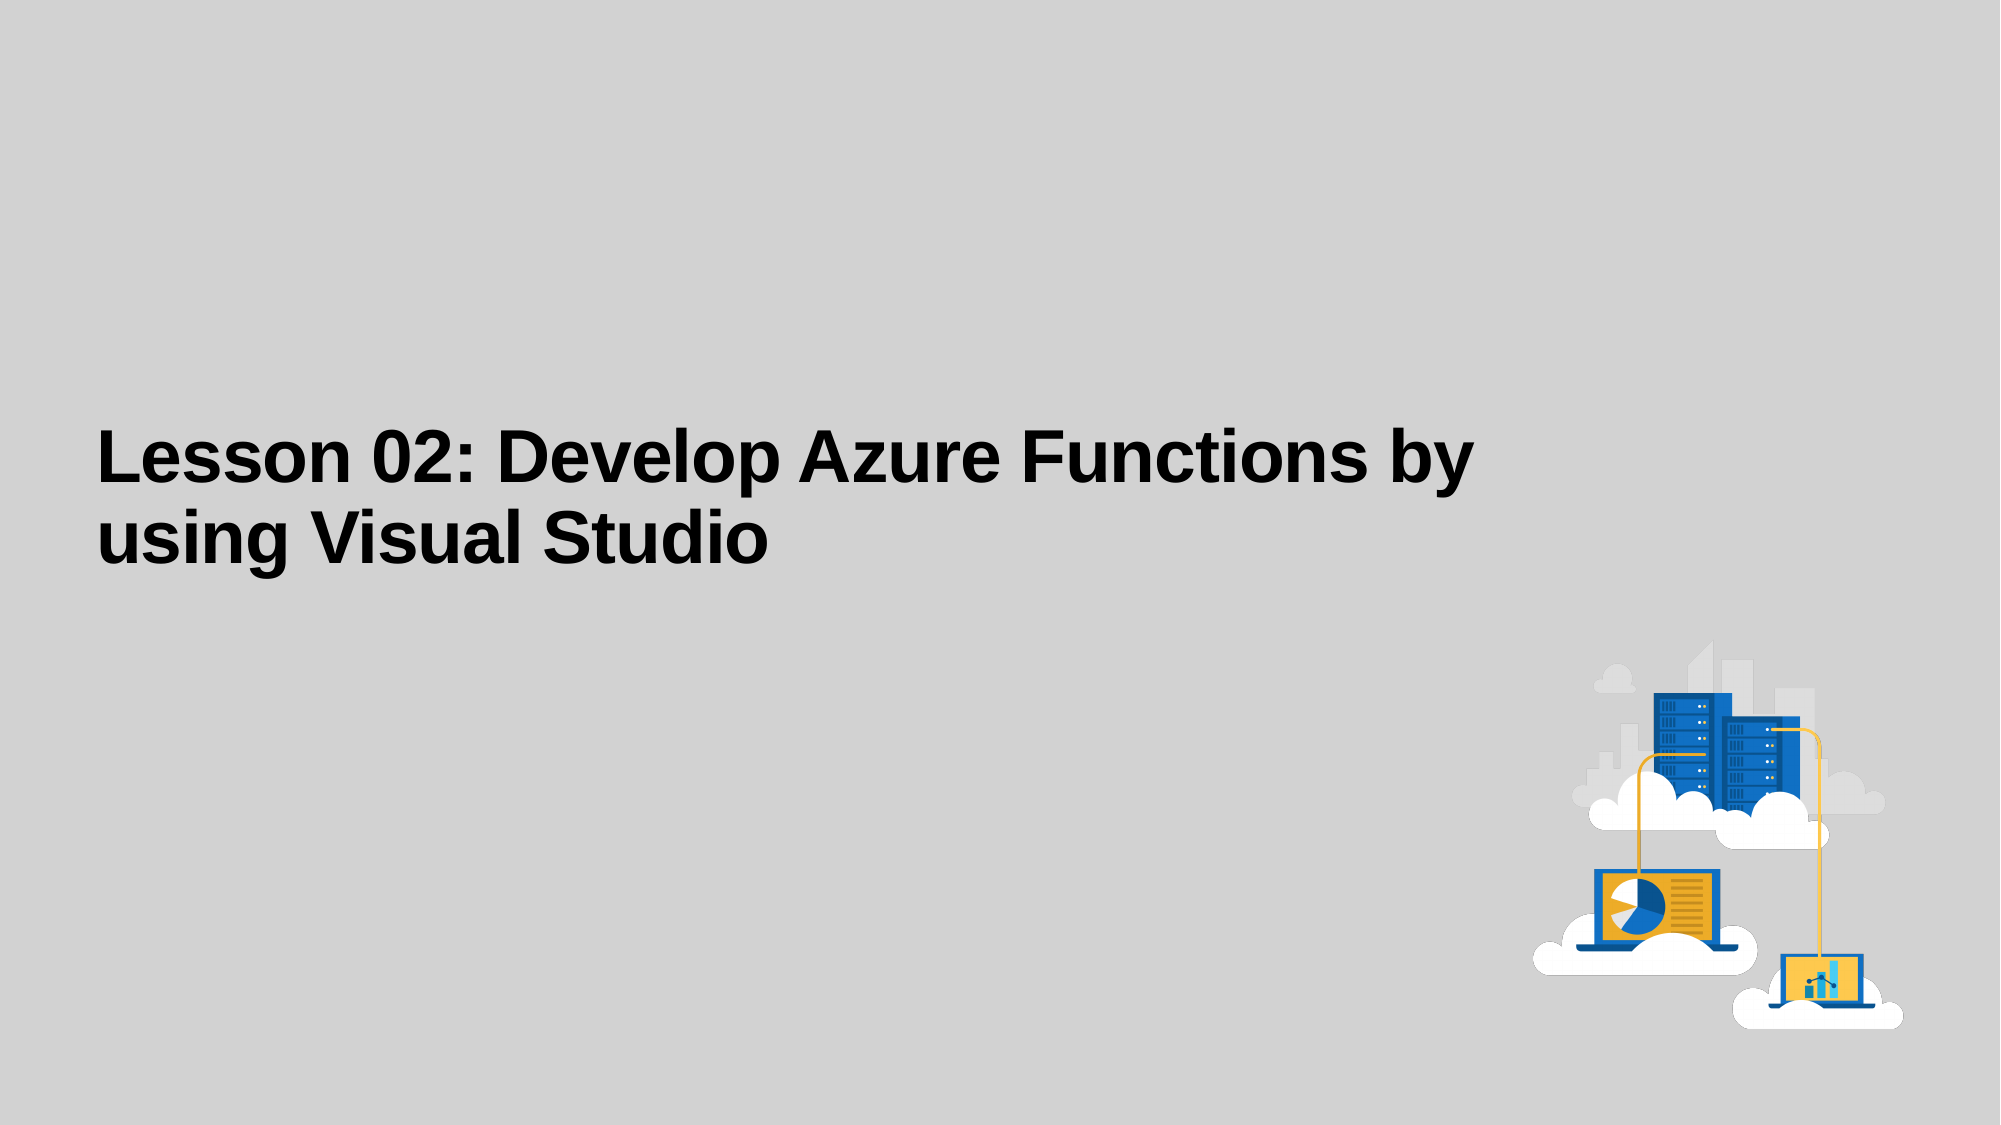

# Lesson 02: Develop Azure Functions by using Visual Studio